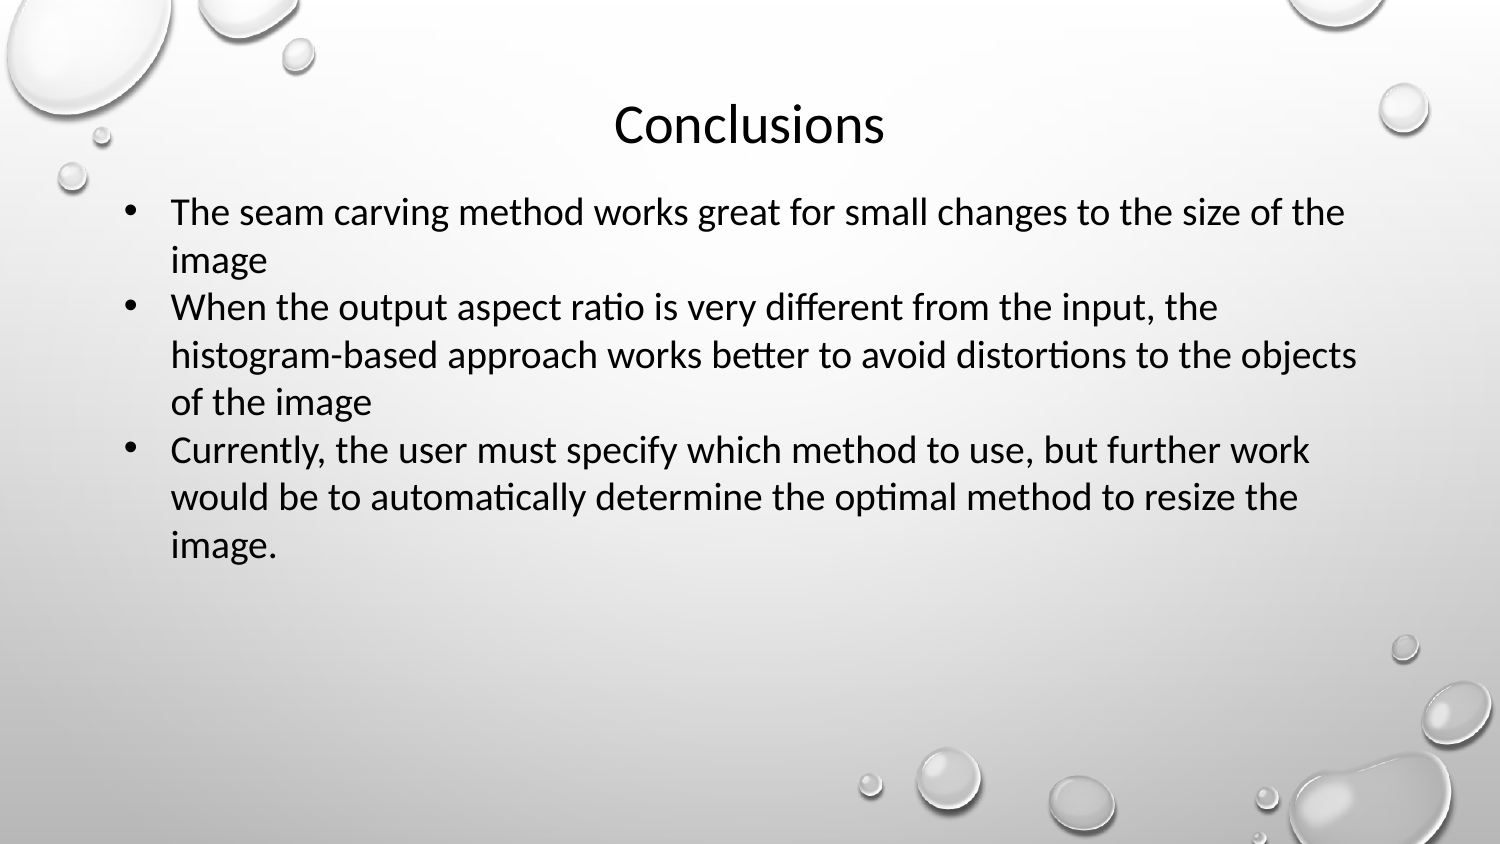

# Conclusions
The seam carving method works great for small changes to the size of the image
When the output aspect ratio is very different from the input, the histogram-based approach works better to avoid distortions to the objects of the image
Currently, the user must specify which method to use, but further work would be to automatically determine the optimal method to resize the image.